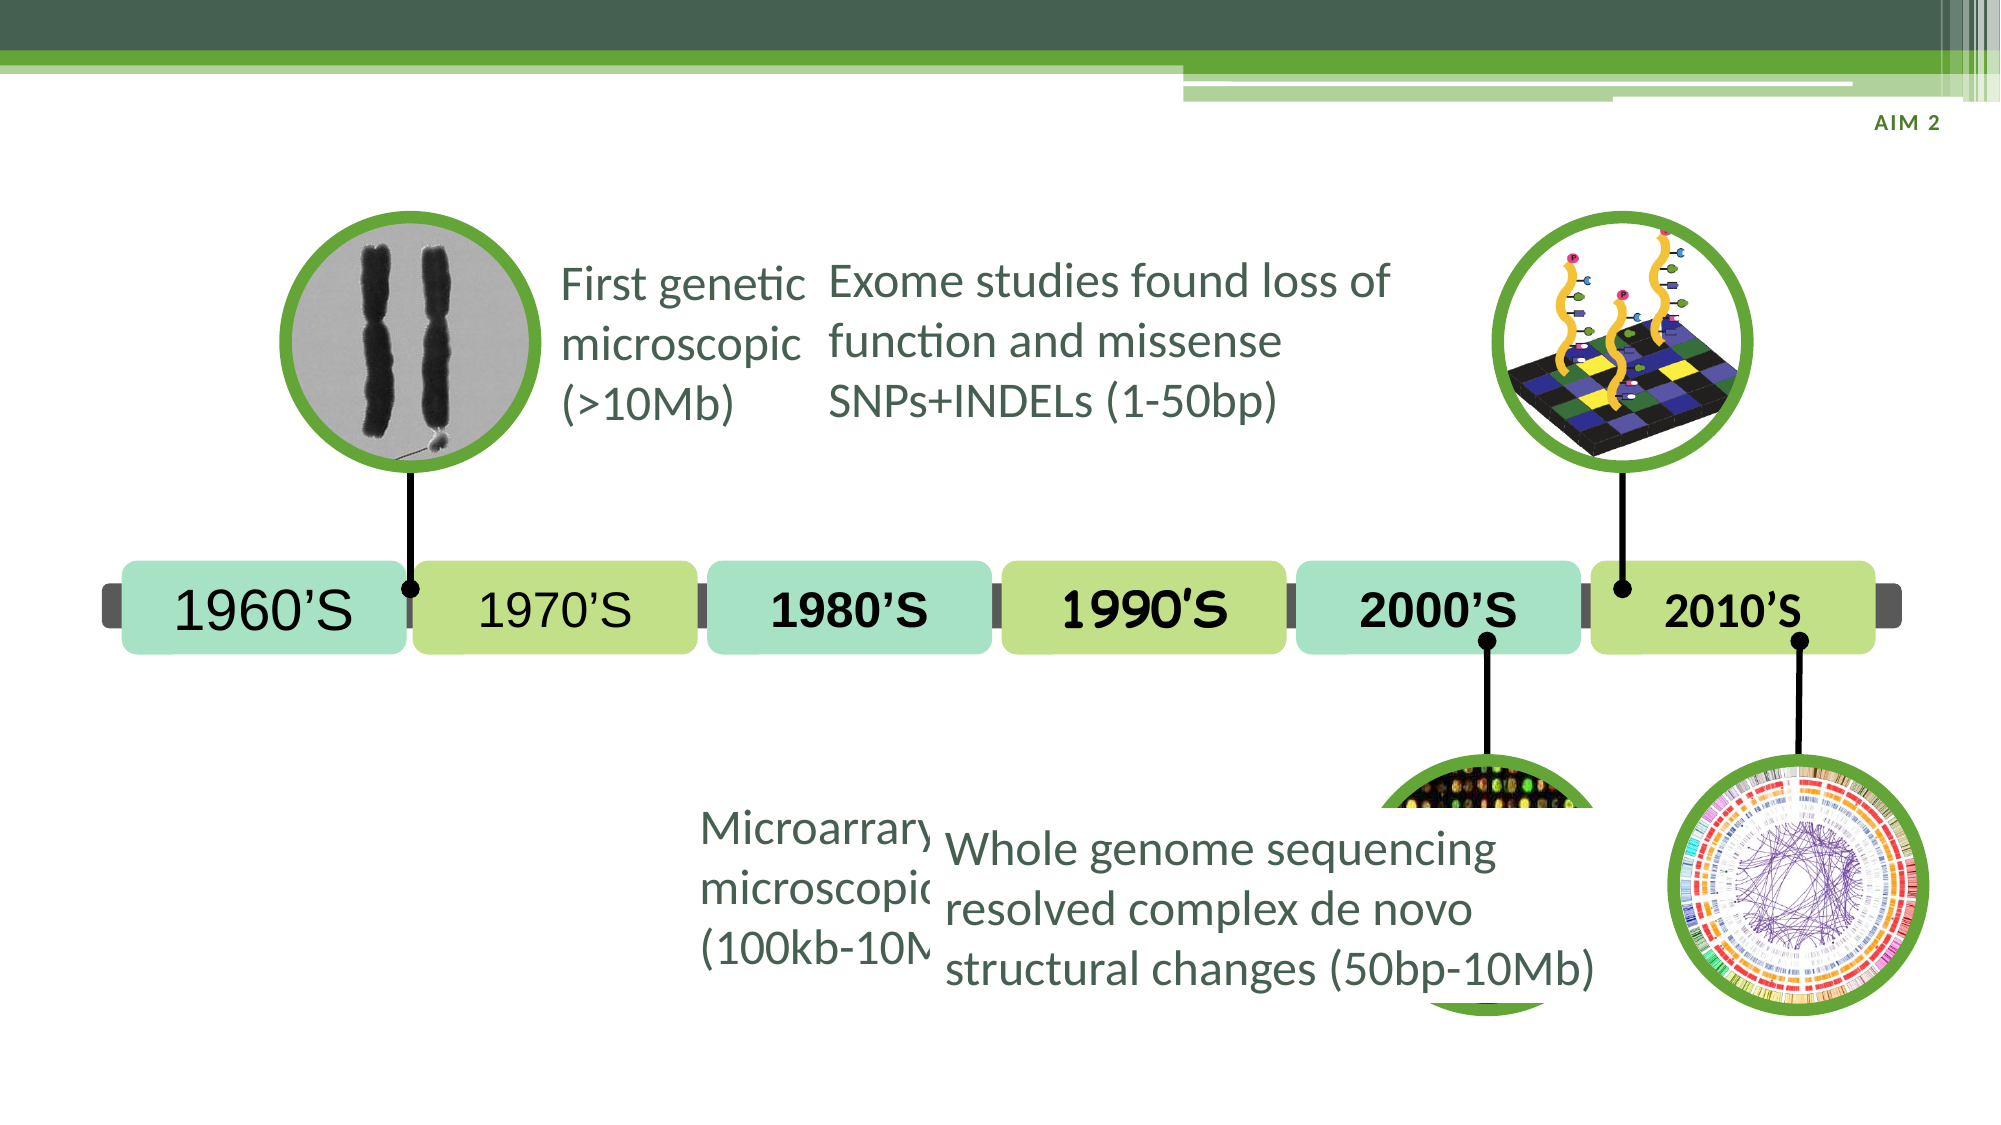

Aim 2

First genetic associations were
microscopic structural changes
(>10Mb)

Exome studies found loss of function and missense SNPs+INDELs (1-50bp)
1960’S
1970’S
1980’S
1990’S
2000’S
2010’S

Microarrarys found sub-microscopic structural changes
(100kb-10Mb)

Whole genome sequencing resolved complex de novo structural changes (50bp-10Mb)